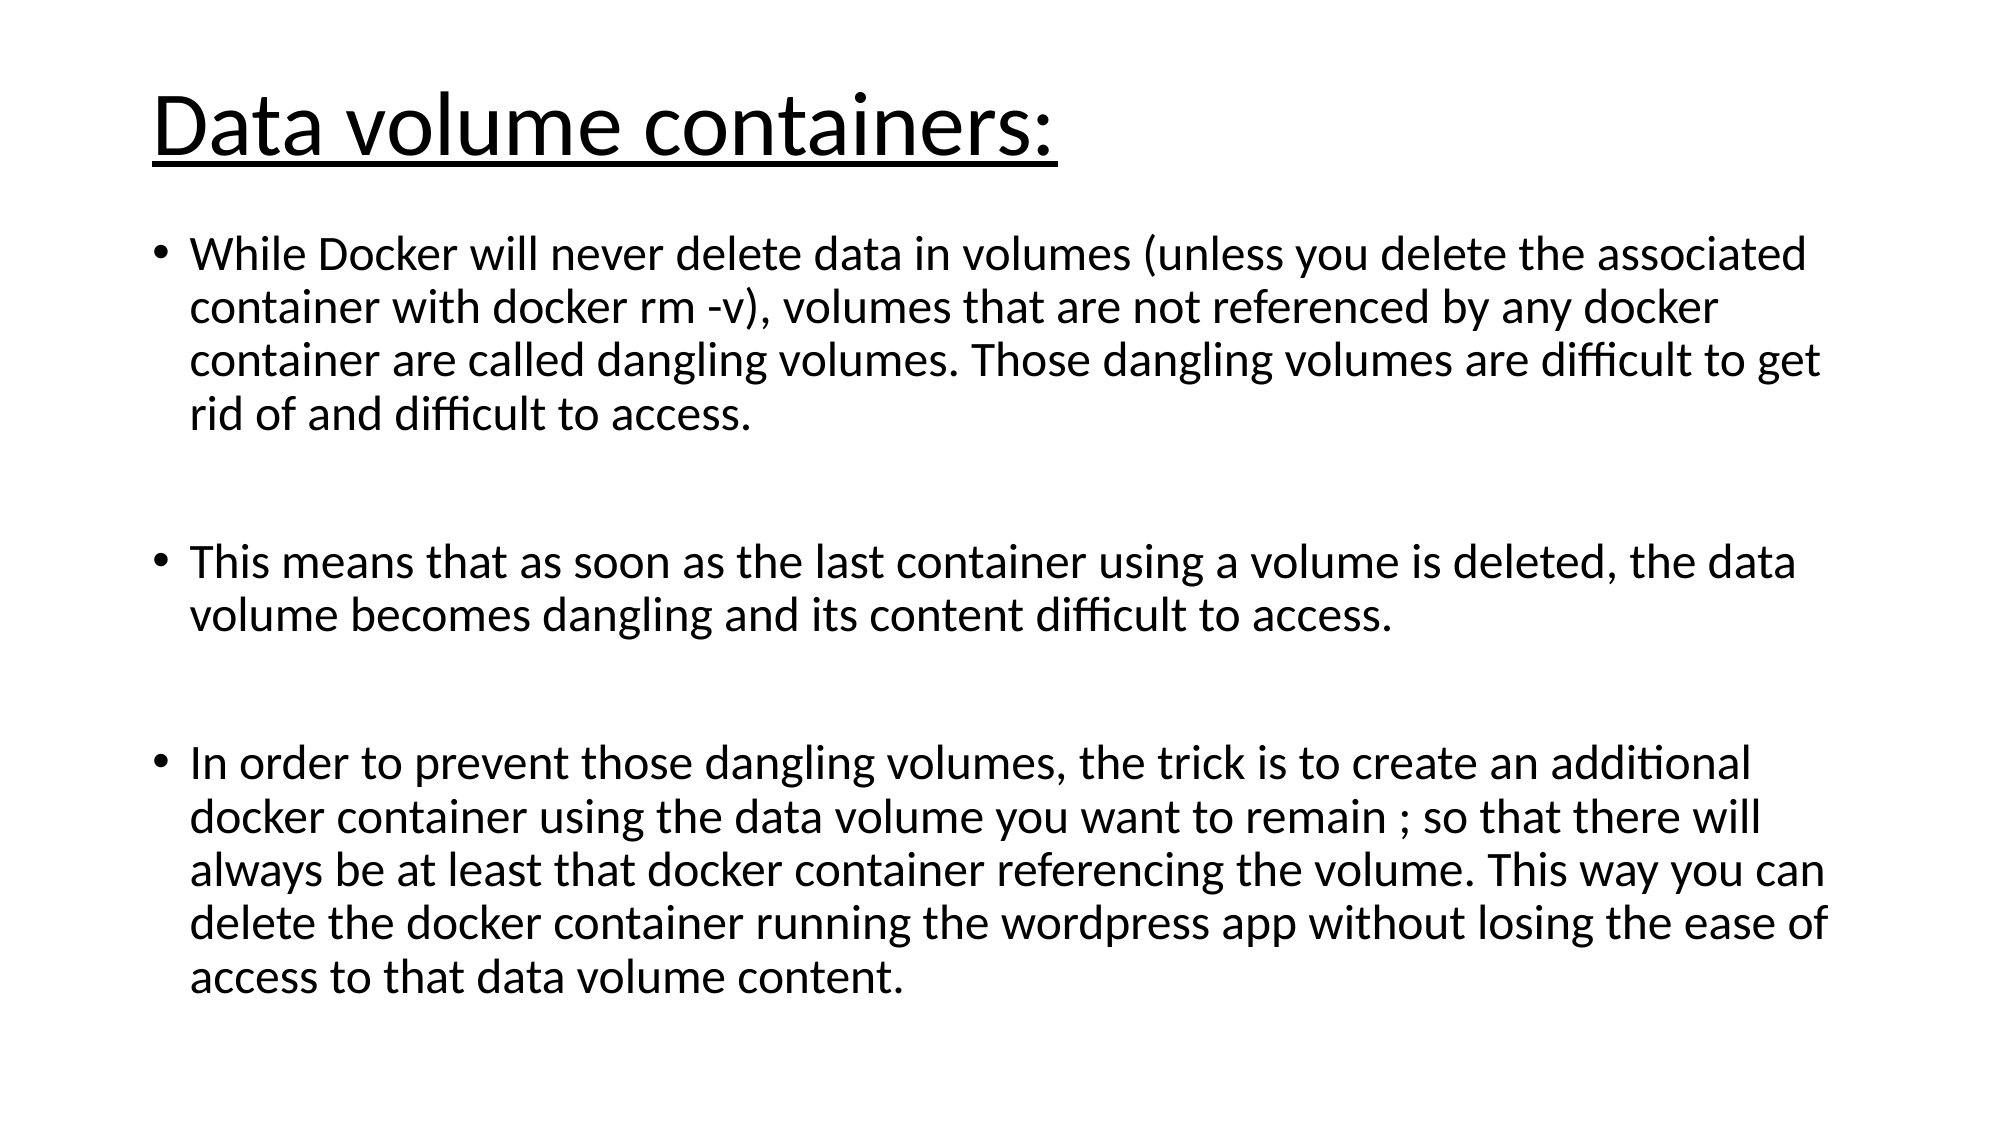

# Data volume containers:
While Docker will never delete data in volumes (unless you delete the associated container with docker rm -v), volumes that are not referenced by any docker container are called dangling volumes. Those dangling volumes are difficult to get rid of and difficult to access.

This means that as soon as the last container using a volume is deleted, the data volume becomes dangling and its content difficult to access.

In order to prevent those dangling volumes, the trick is to create an additional docker container using the data volume you want to remain ; so that there will always be at least that docker container referencing the volume. This way you can delete the docker container running the wordpress app without losing the ease of access to that data volume content.